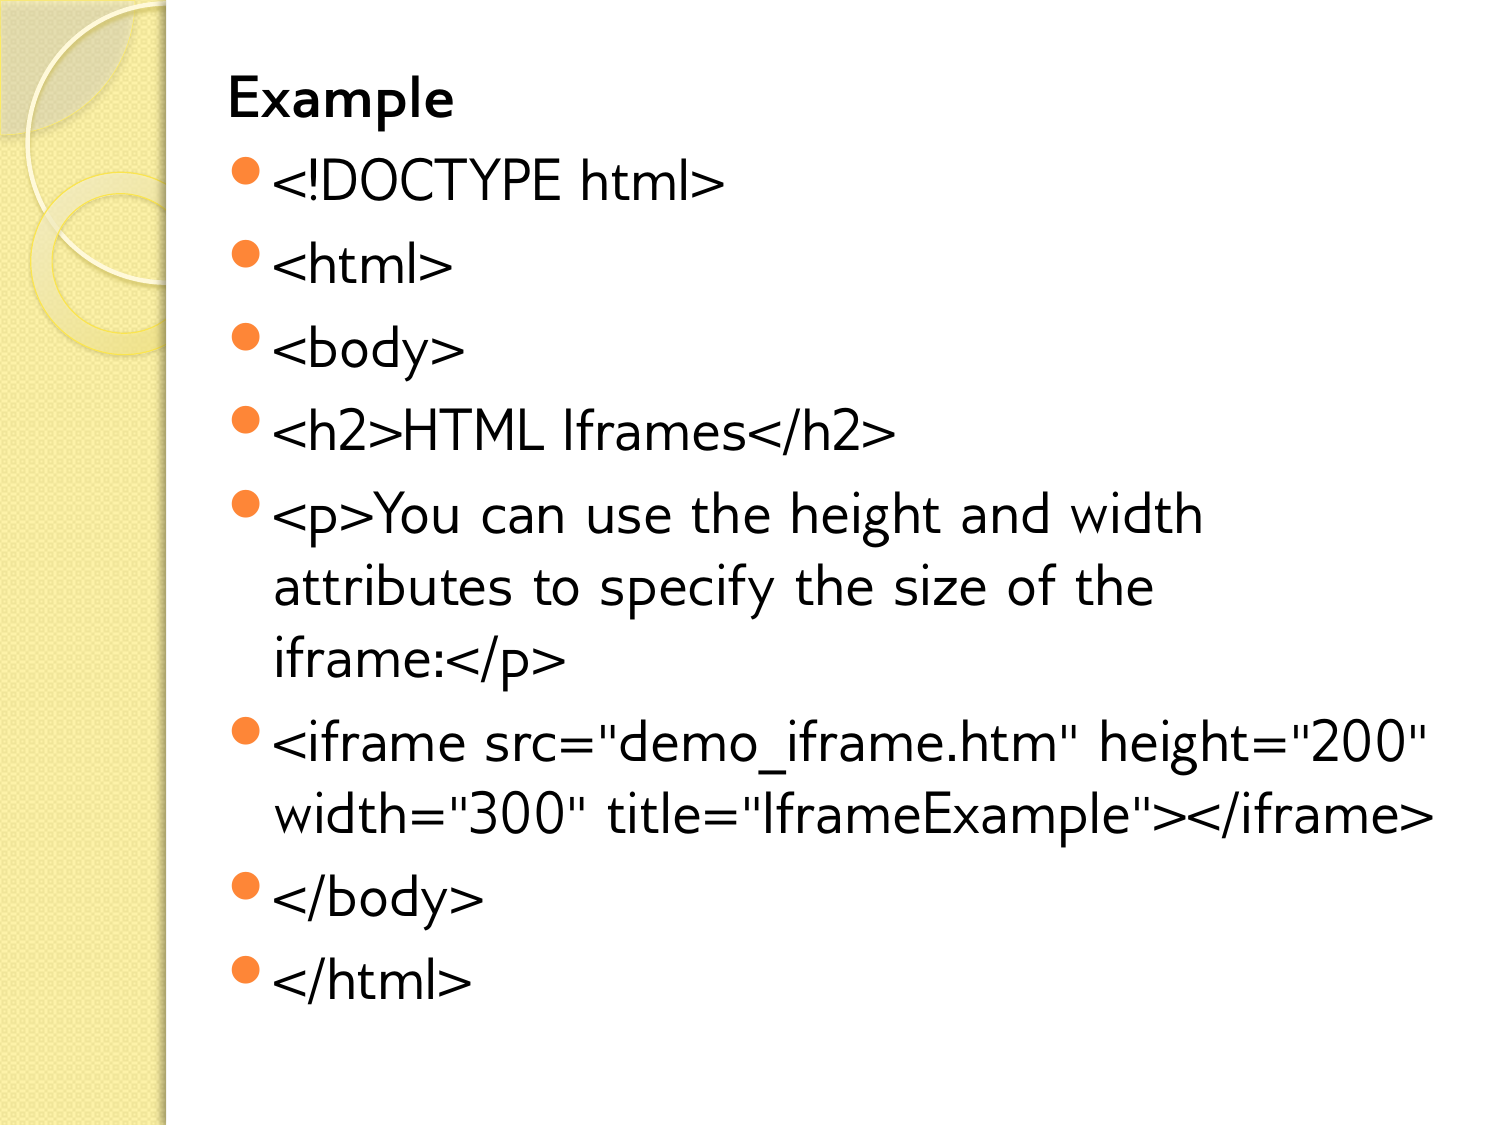

Example
<!DOCTYPE html>
<html>
<body>
<h2>HTML Iframes</h2>
<p>You can use the height and width attributes to specify the size of the iframe:</p>
<iframe src="demo_iframe.htm" height="200" width="300" title="IframeExample"></iframe>
</body>
</html>